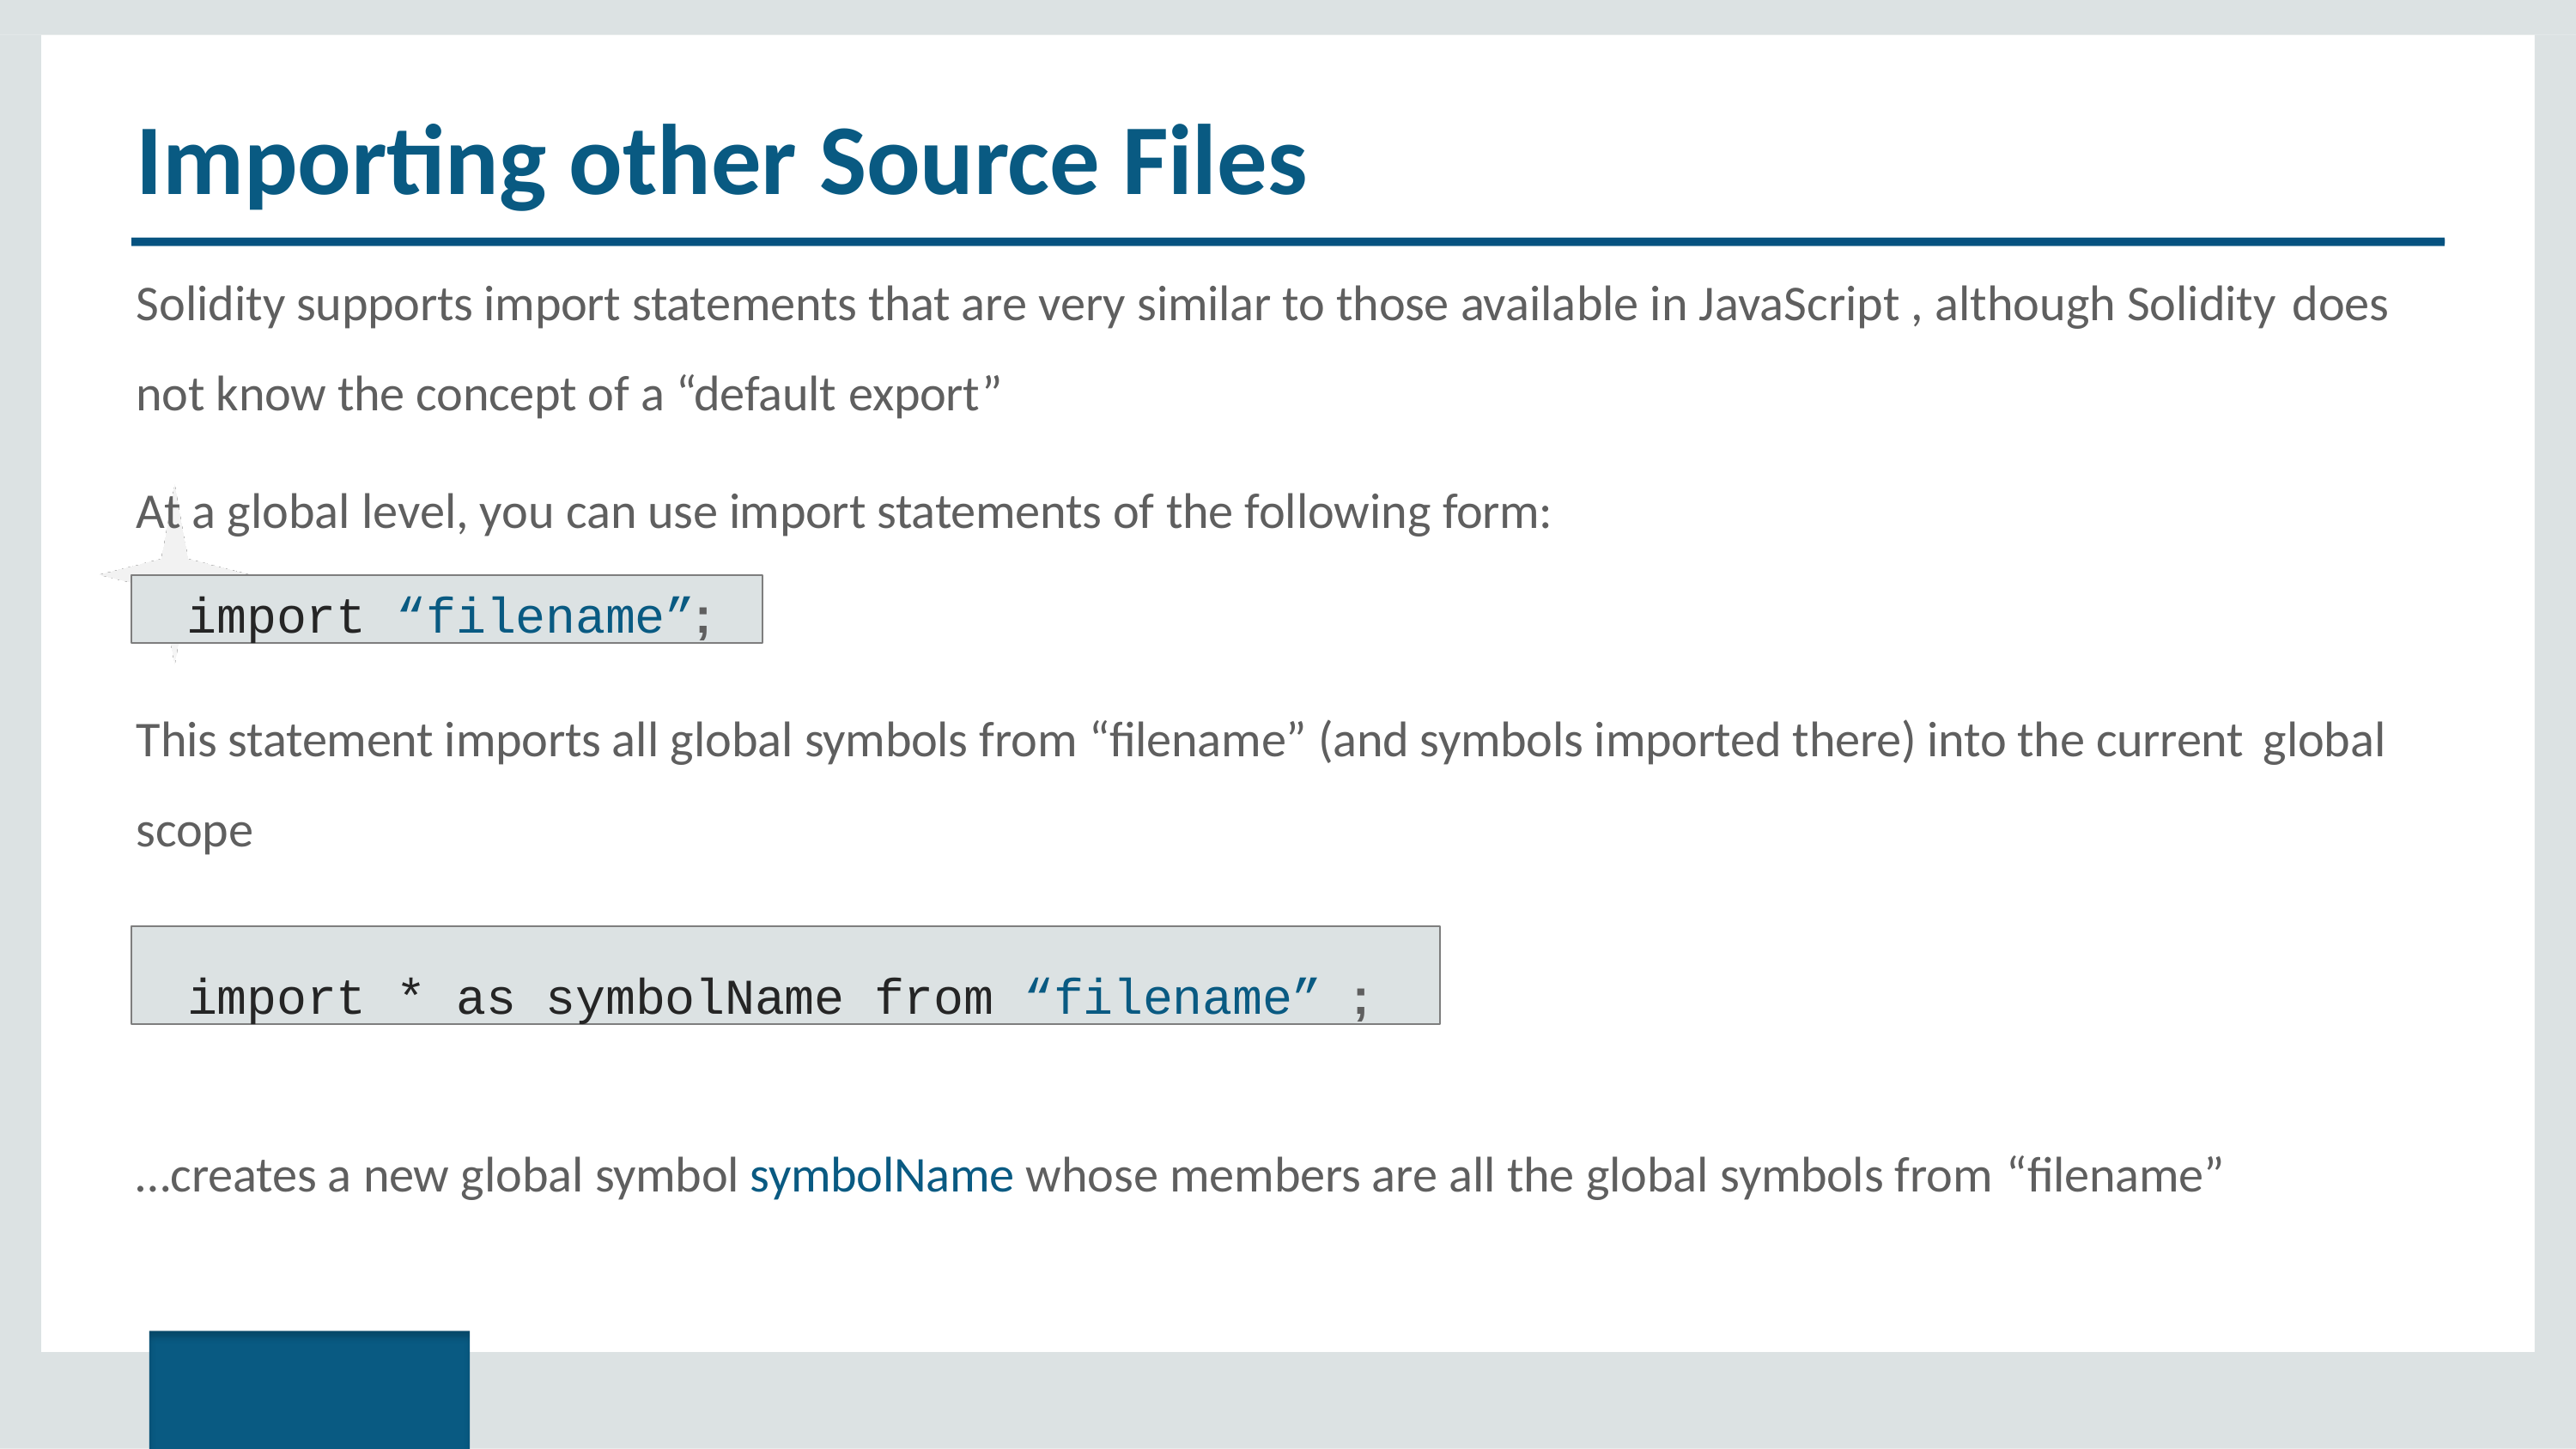

# Importing other Source Files
Solidity supports import statements that are very similar to those available in JavaScript , although Solidity does
not know the concept of a “default export”

At a global level, you can use import statements of the following form:

import “filename”;
This statement imports all global symbols from “filename” (and symbols imported there) into the current global
scope
import * as symbolName from “filename” ;
…creates a new global symbol symbolName whose members are all the global symbols from “filename”